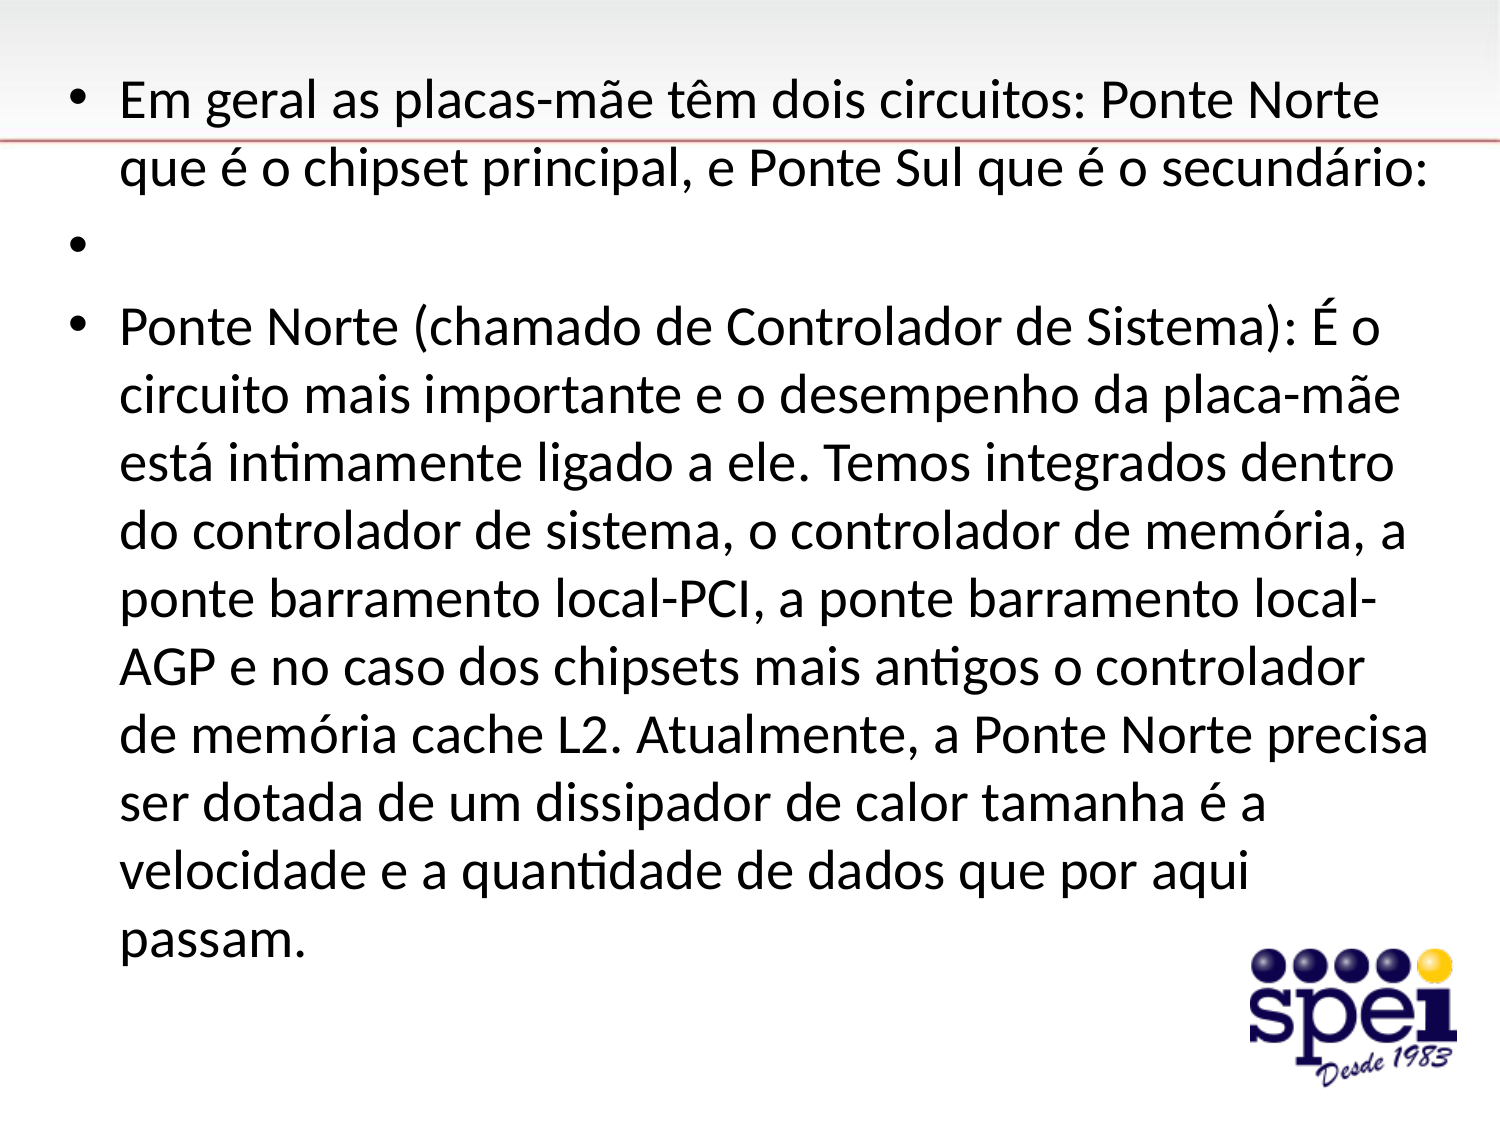

Em geral as placas-mãe têm dois circuitos: Ponte Norte que é o chipset principal, e Ponte Sul que é o secundário:

Ponte Norte (chamado de Controlador de Sistema): É o circuito mais importante e o desempenho da placa-mãe está intimamente ligado a ele. Temos integrados dentro do controlador de sistema, o controlador de memória, a ponte barramento local-PCI, a ponte barramento local-AGP e no caso dos chipsets mais antigos o controlador de memória cache L2. Atualmente, a Ponte Norte precisa ser dotada de um dissipador de calor tamanha é a velocidade e a quantidade de dados que por aqui passam.